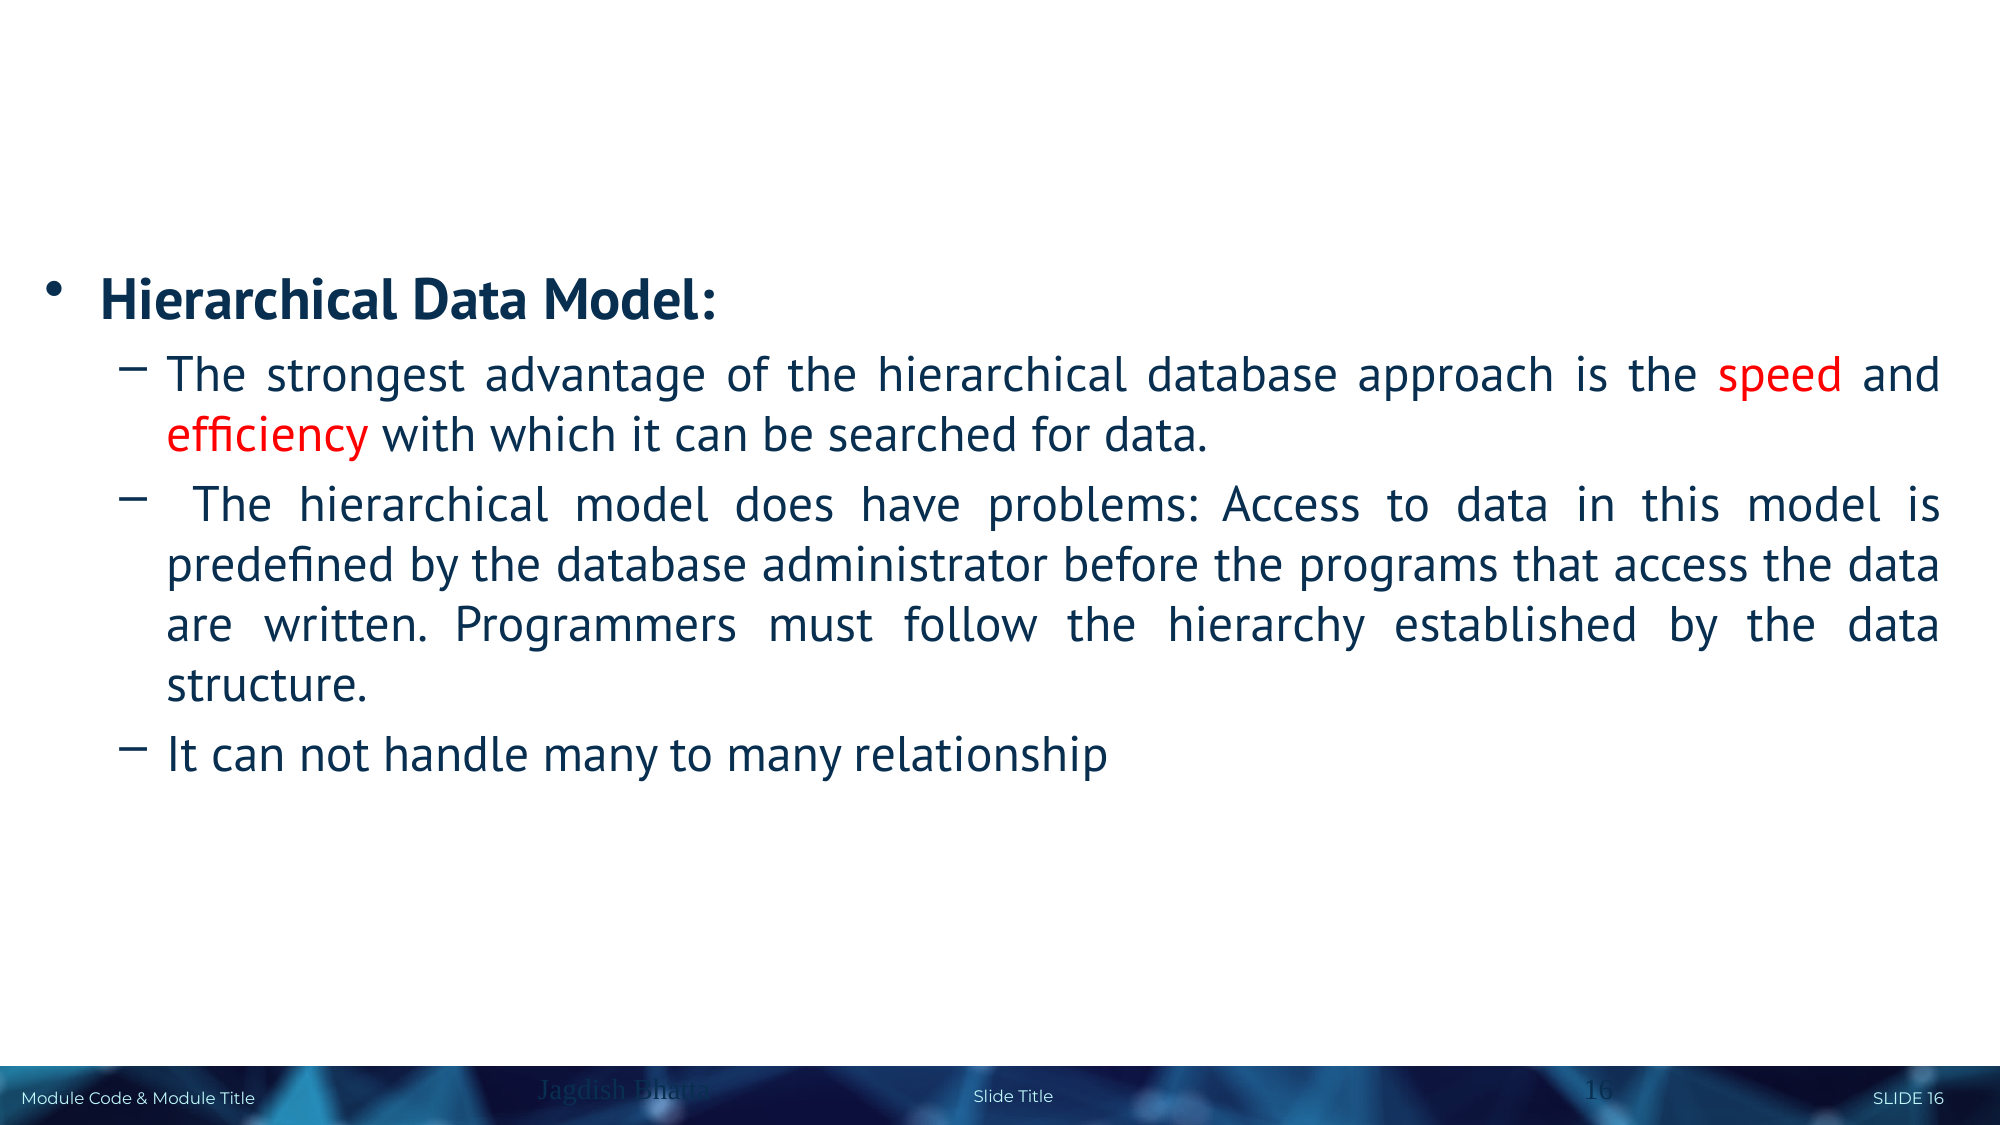

Hierarchical Data Model:
The strongest advantage of the hierarchical database approach is the speed and efficiency with which it can be searched for data.
 The hierarchical model does have problems: Access to data in this model is predefined by the database administrator before the programs that access the data are written. Programmers must follow the hierarchy established by the data structure.
It can not handle many to many relationship

Jagdish Bhatta
16